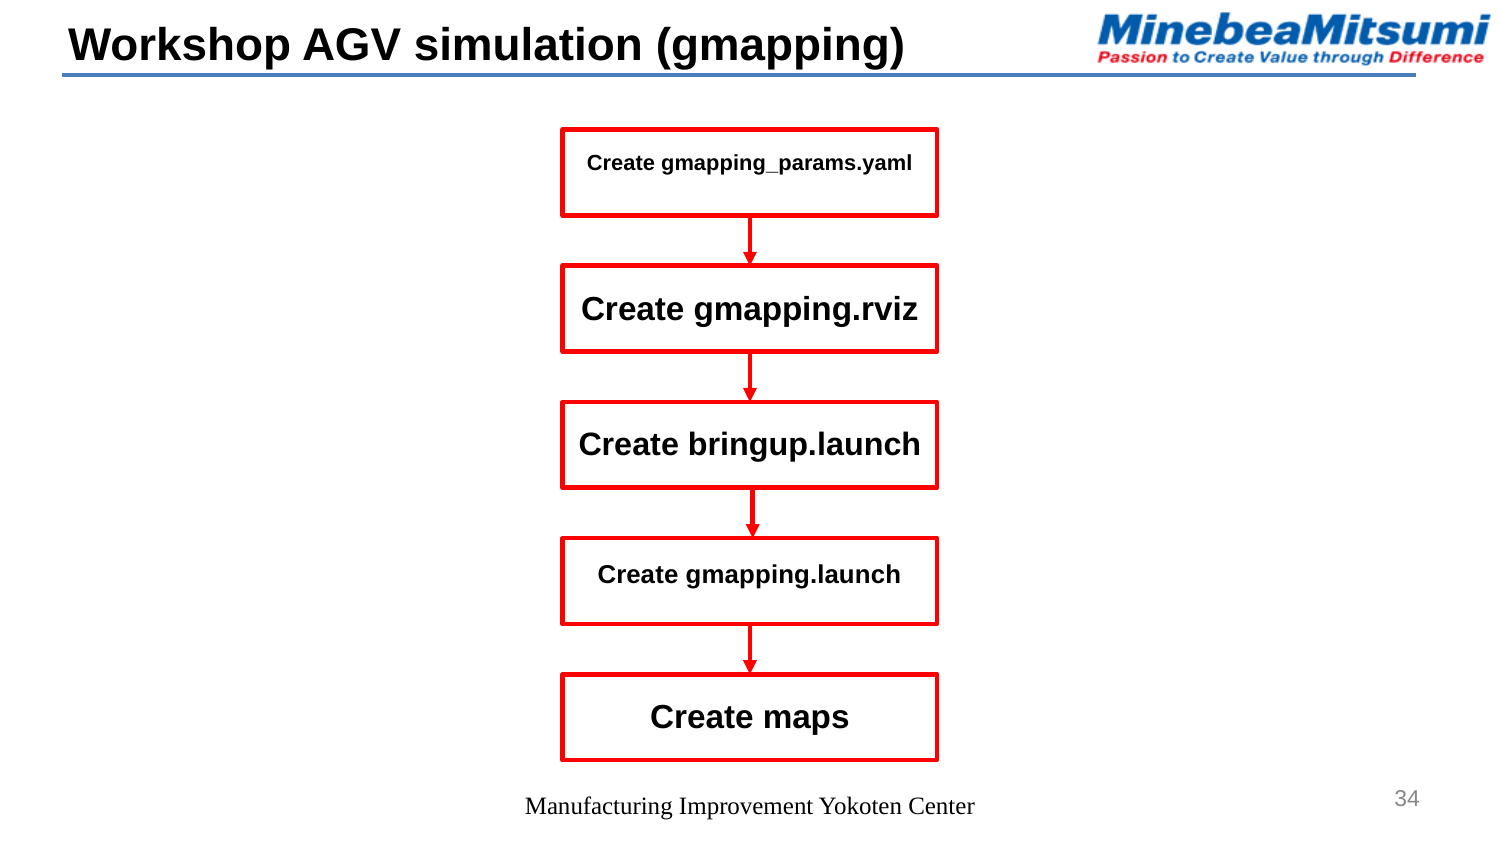

Workshop AGV simulation (gmapping)
Create gmapping_params.yaml
Create gmapping.rviz
Create bringup.launch
Create gmapping.launch
Create maps
34
Manufacturing Improvement Yokoten Center